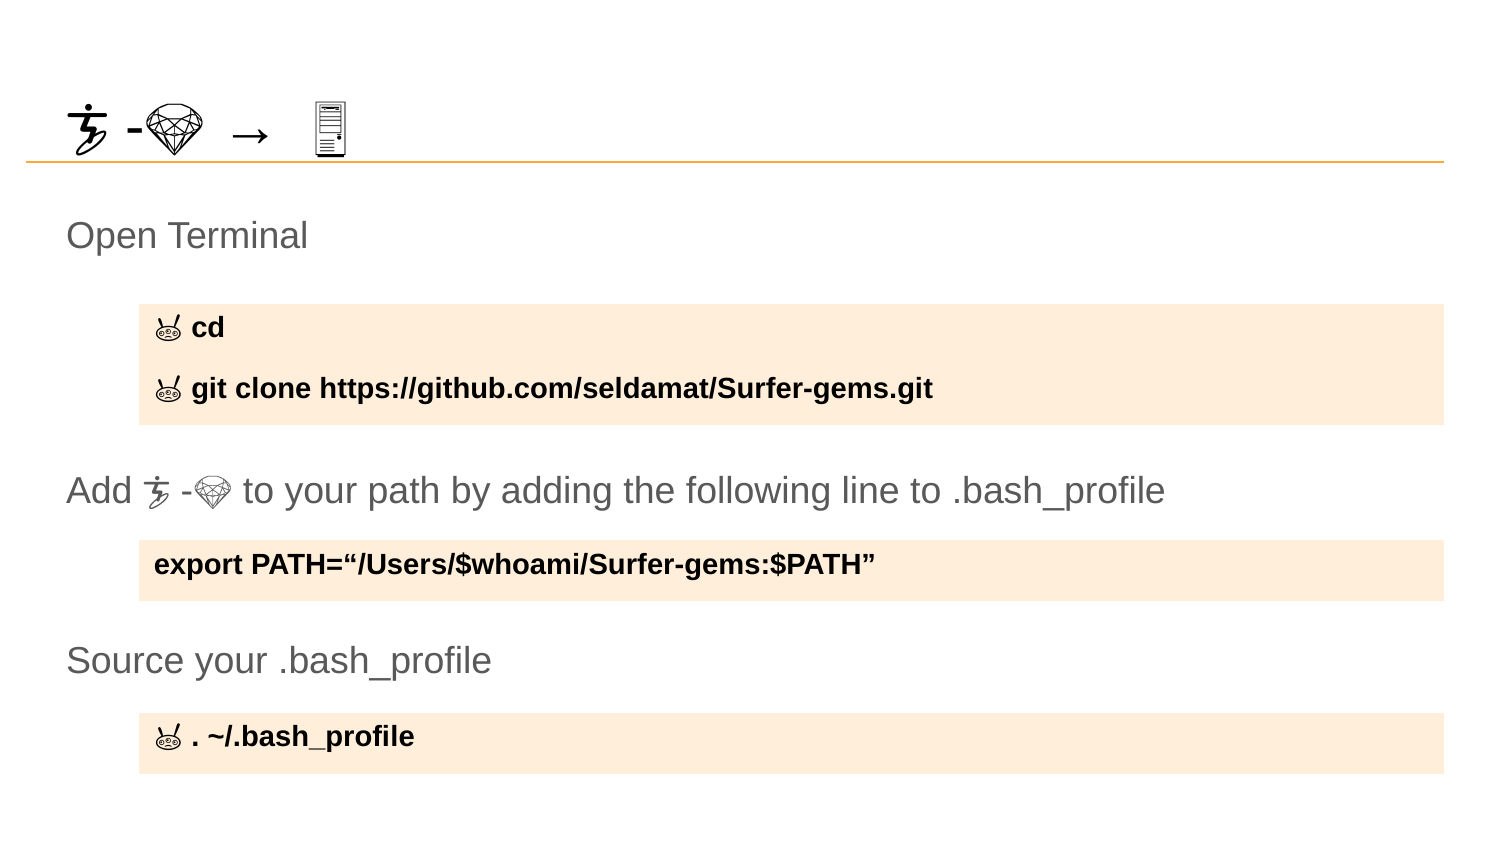

# 🏄 -💎 →  🖥
Open Terminal

Add 🏄 -💎 to your path by adding the following line to .bash_profile

Source your .bash_profile

| 👾 cd |
| --- |
| 👾 git clone https://github.com/seldamat/Surfer-gems.git |
| export PATH=“/Users/$whoami/Surfer-gems:$PATH” |
| --- |
| 👾 . ~/.bash\_profile |
| --- |